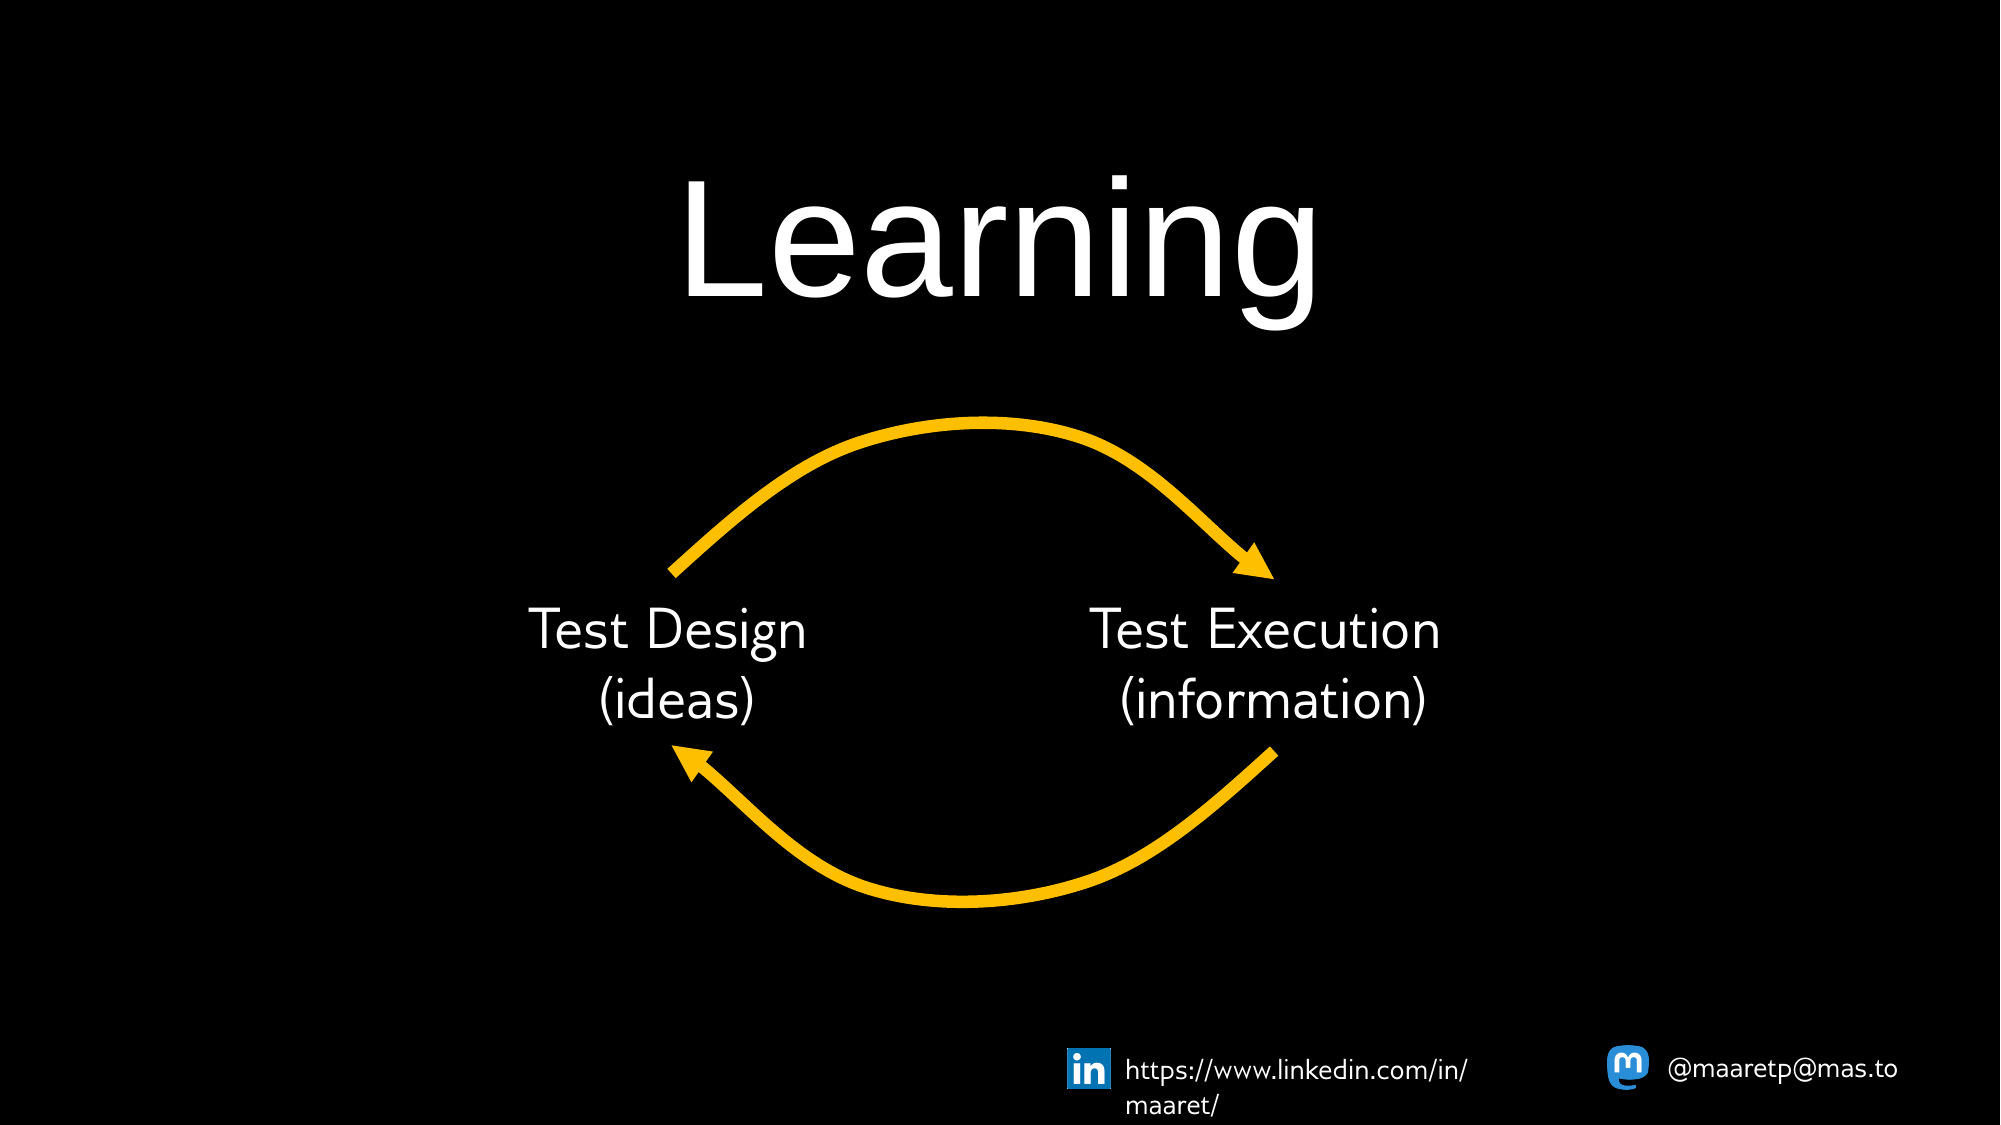

Learning

Test Design
(ideas)
Test Execution
(information)